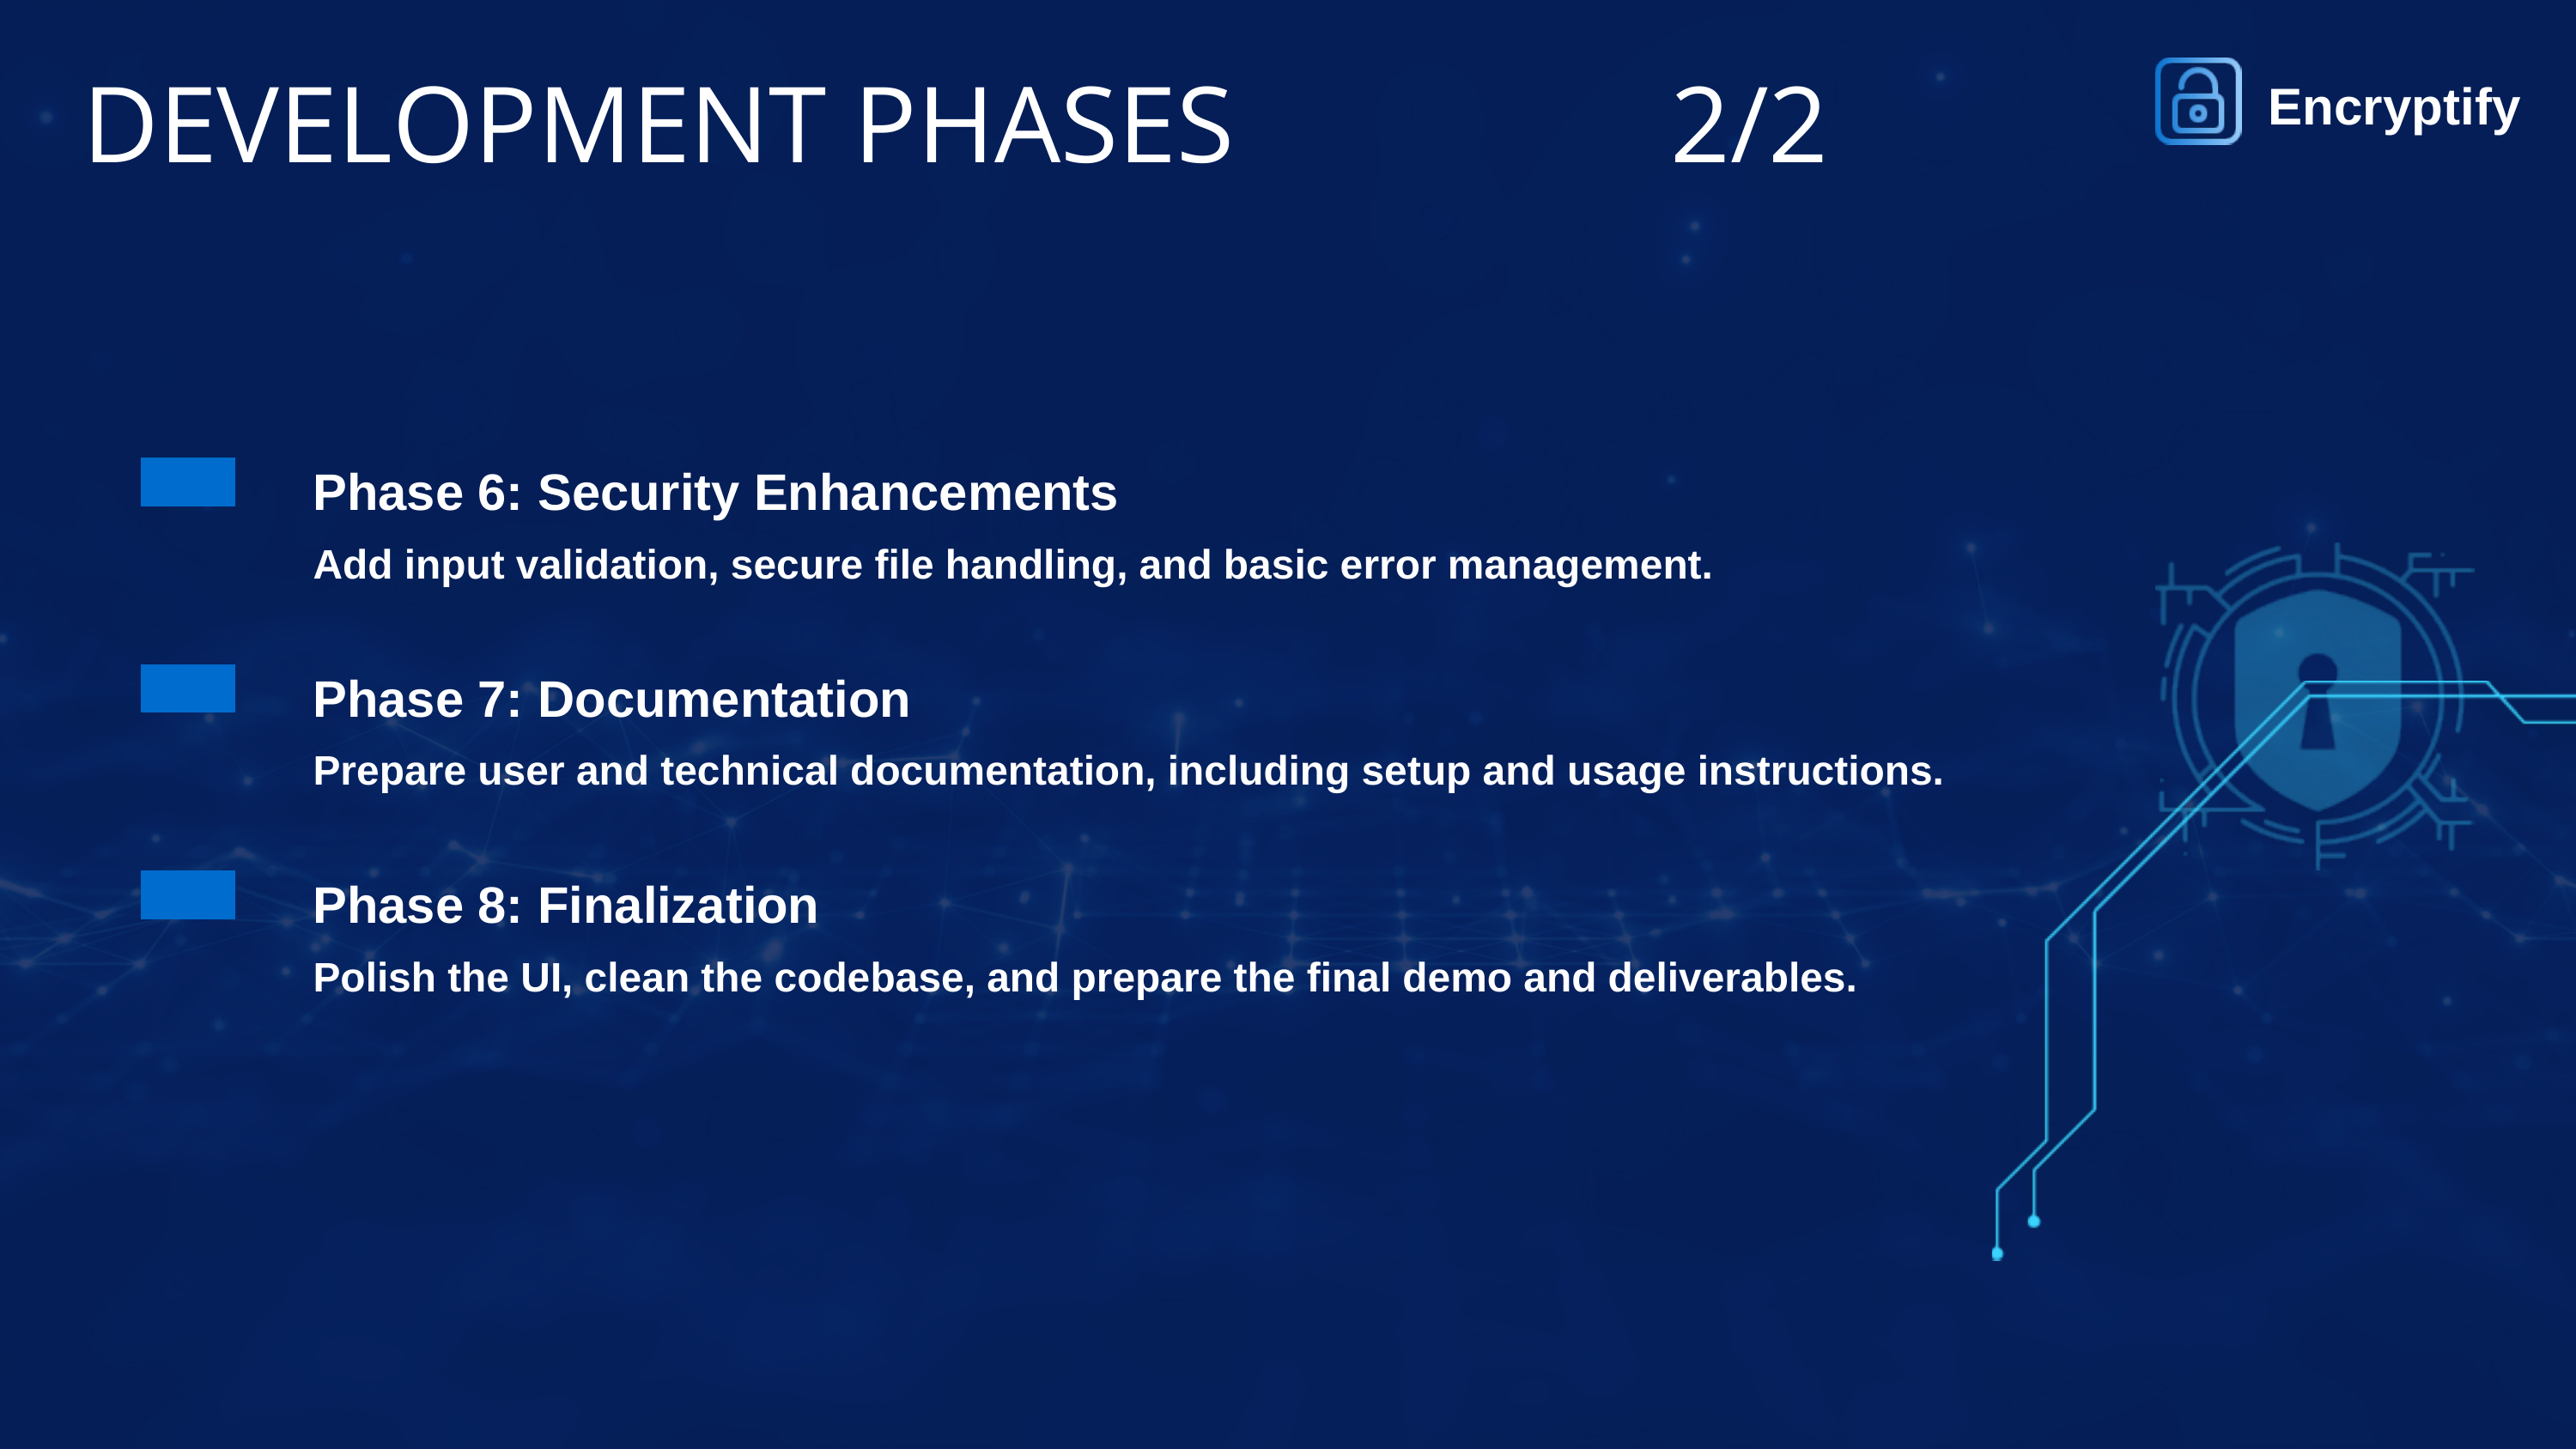

Encryptify
DEVELOPMENT PHASES                2/2
Phase 6: Security Enhancements

Add input validation, secure file handling, and basic error management.

Phase 7: Documentation

Prepare user and technical documentation, including setup and usage instructions.
Phase 8: Finalization

Polish the UI, clean the codebase, and prepare the final demo and deliverables.